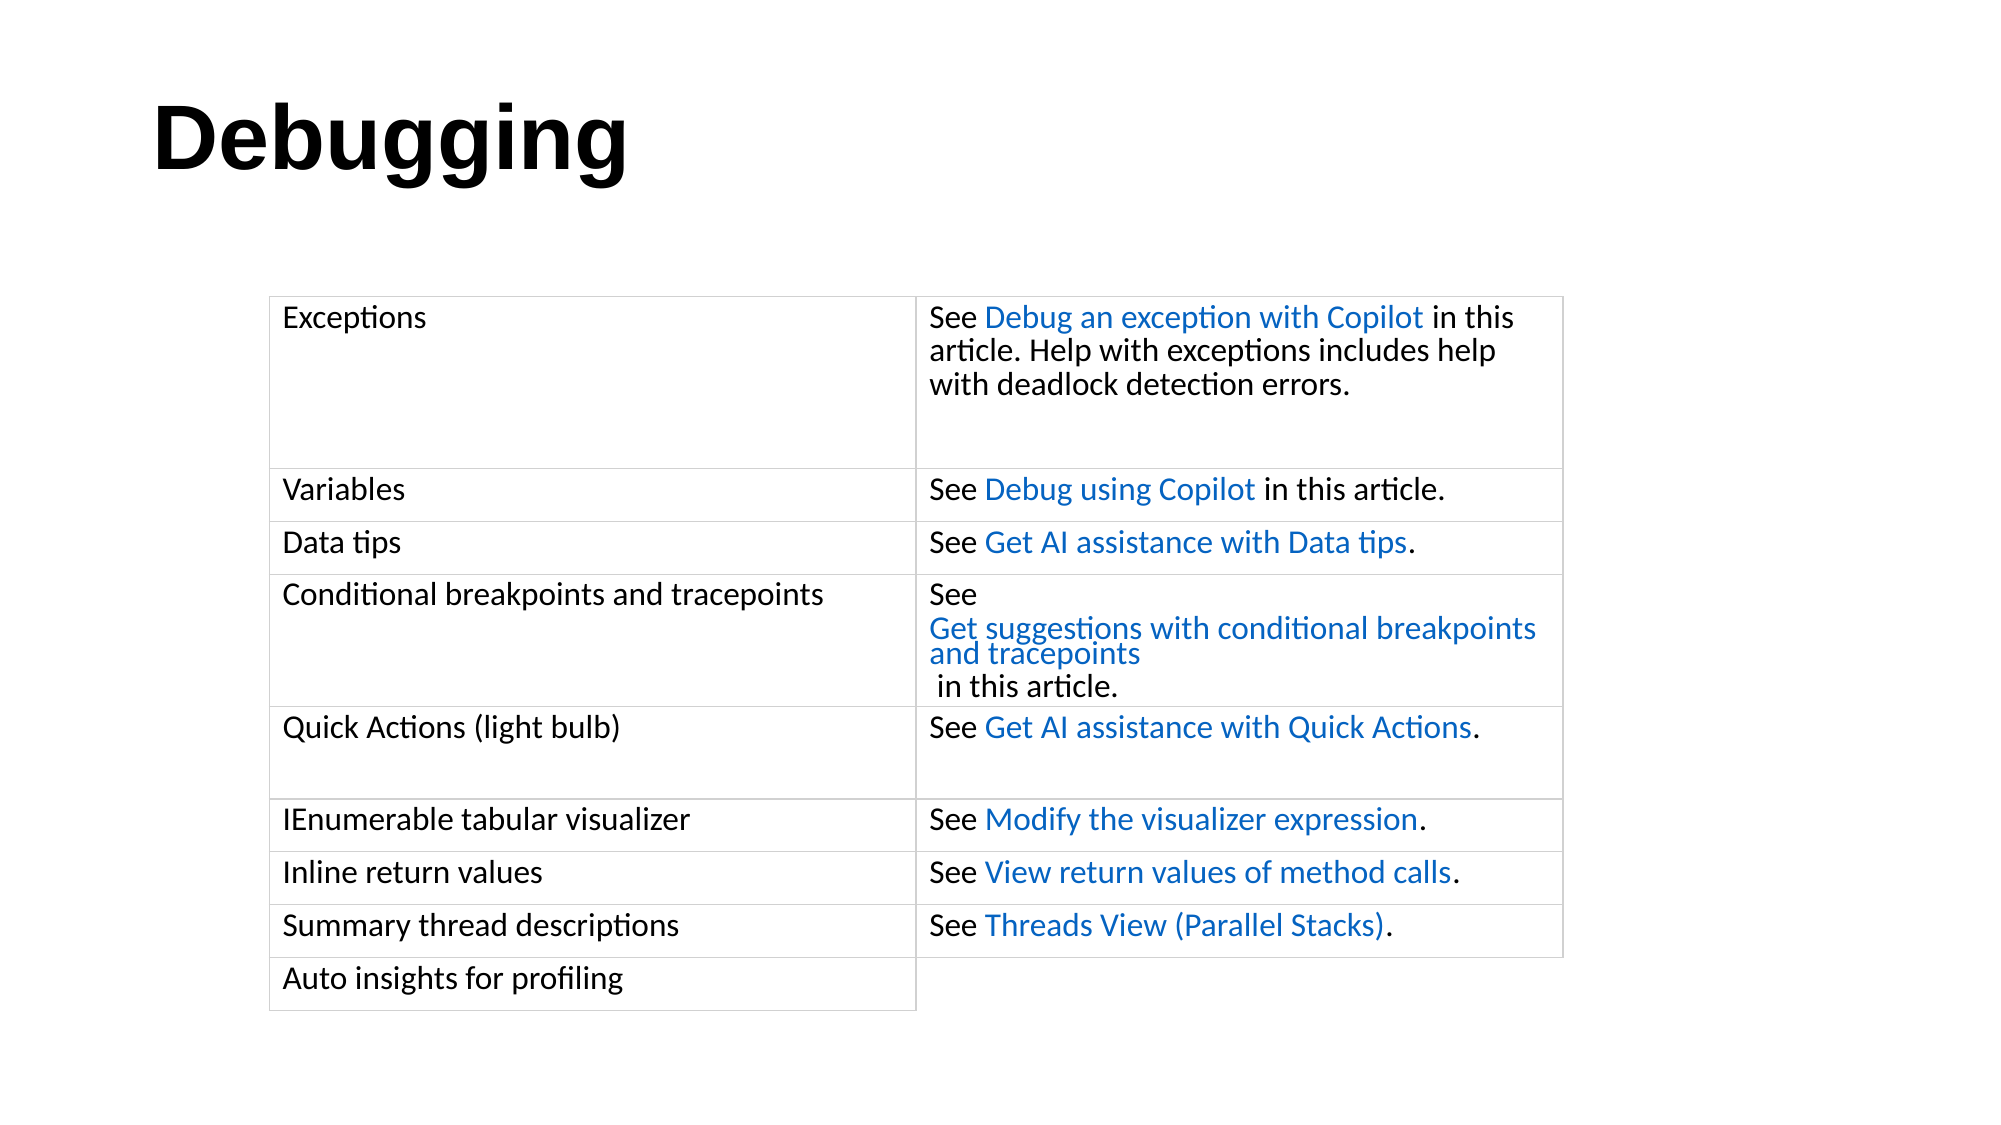

# Debugging
| Exceptions | See Debug an exception with Copilot in this article. Help with exceptions includes help with deadlock detection errors. |
| --- | --- |
| Variables | See Debug using Copilot in this article. |
| Data tips | See Get AI assistance with Data tips. |
| Conditional breakpoints and tracepoints | See Get suggestions with conditional breakpoints and tracepoints in this article. |
| Quick Actions (light bulb) | See Get AI assistance with Quick Actions. |
| IEnumerable tabular visualizer | See Modify the visualizer expression. |
| Inline return values | See View return values of method calls. |
| Summary thread descriptions | See Threads View (Parallel Stacks). |
| Auto insights for profiling |  |